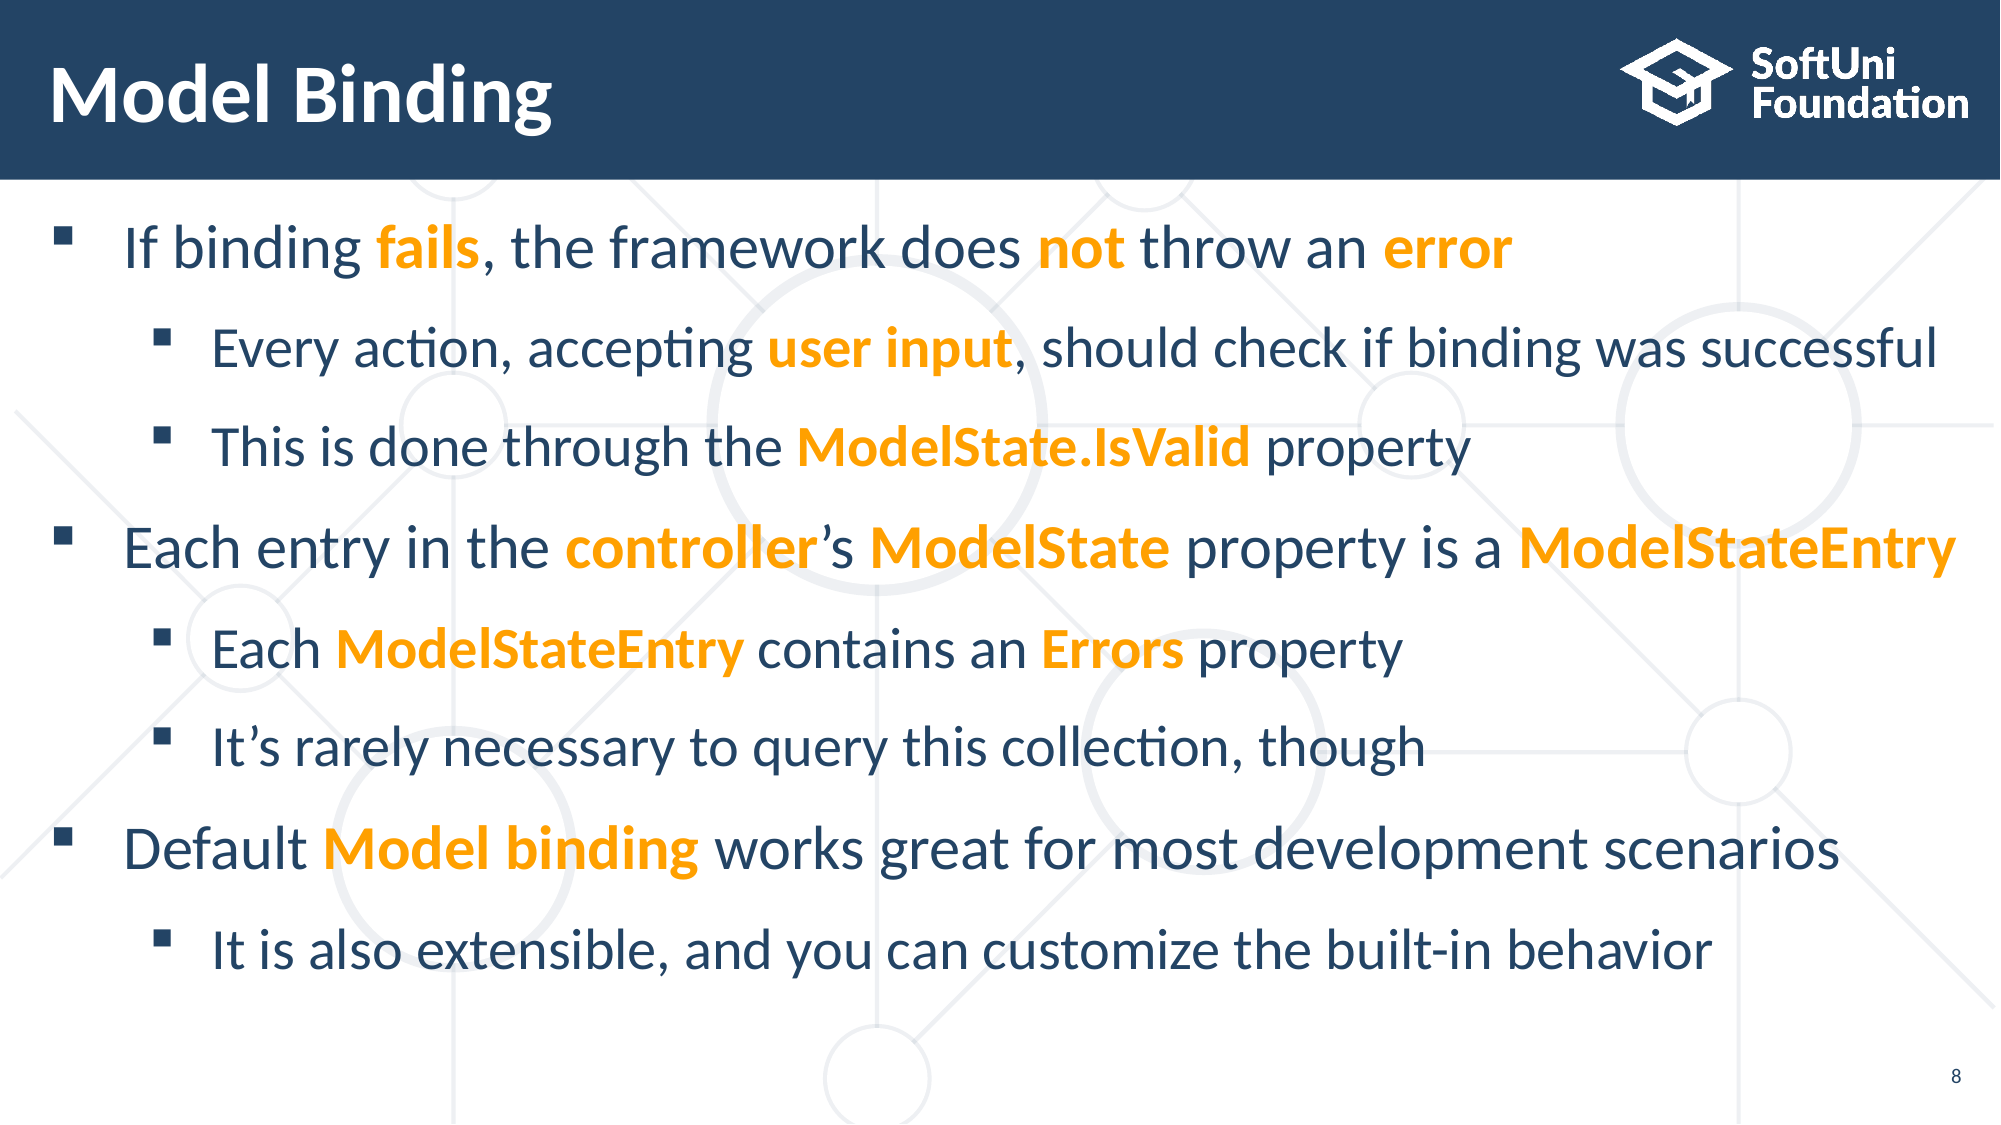

# Model Binding
If binding fails, the framework does not throw an error
Every action, accepting user input, should check if binding was successful
This is done through the ModelState.IsValid property
Each entry in the controller’s ModelState property is a ModelStateEntry
Each ModelStateEntry contains an Errors property
It’s rarely necessary to query this collection, though
Default Model binding works great for most development scenarios
It is also extensible, and you can customize the built-in behavior
8